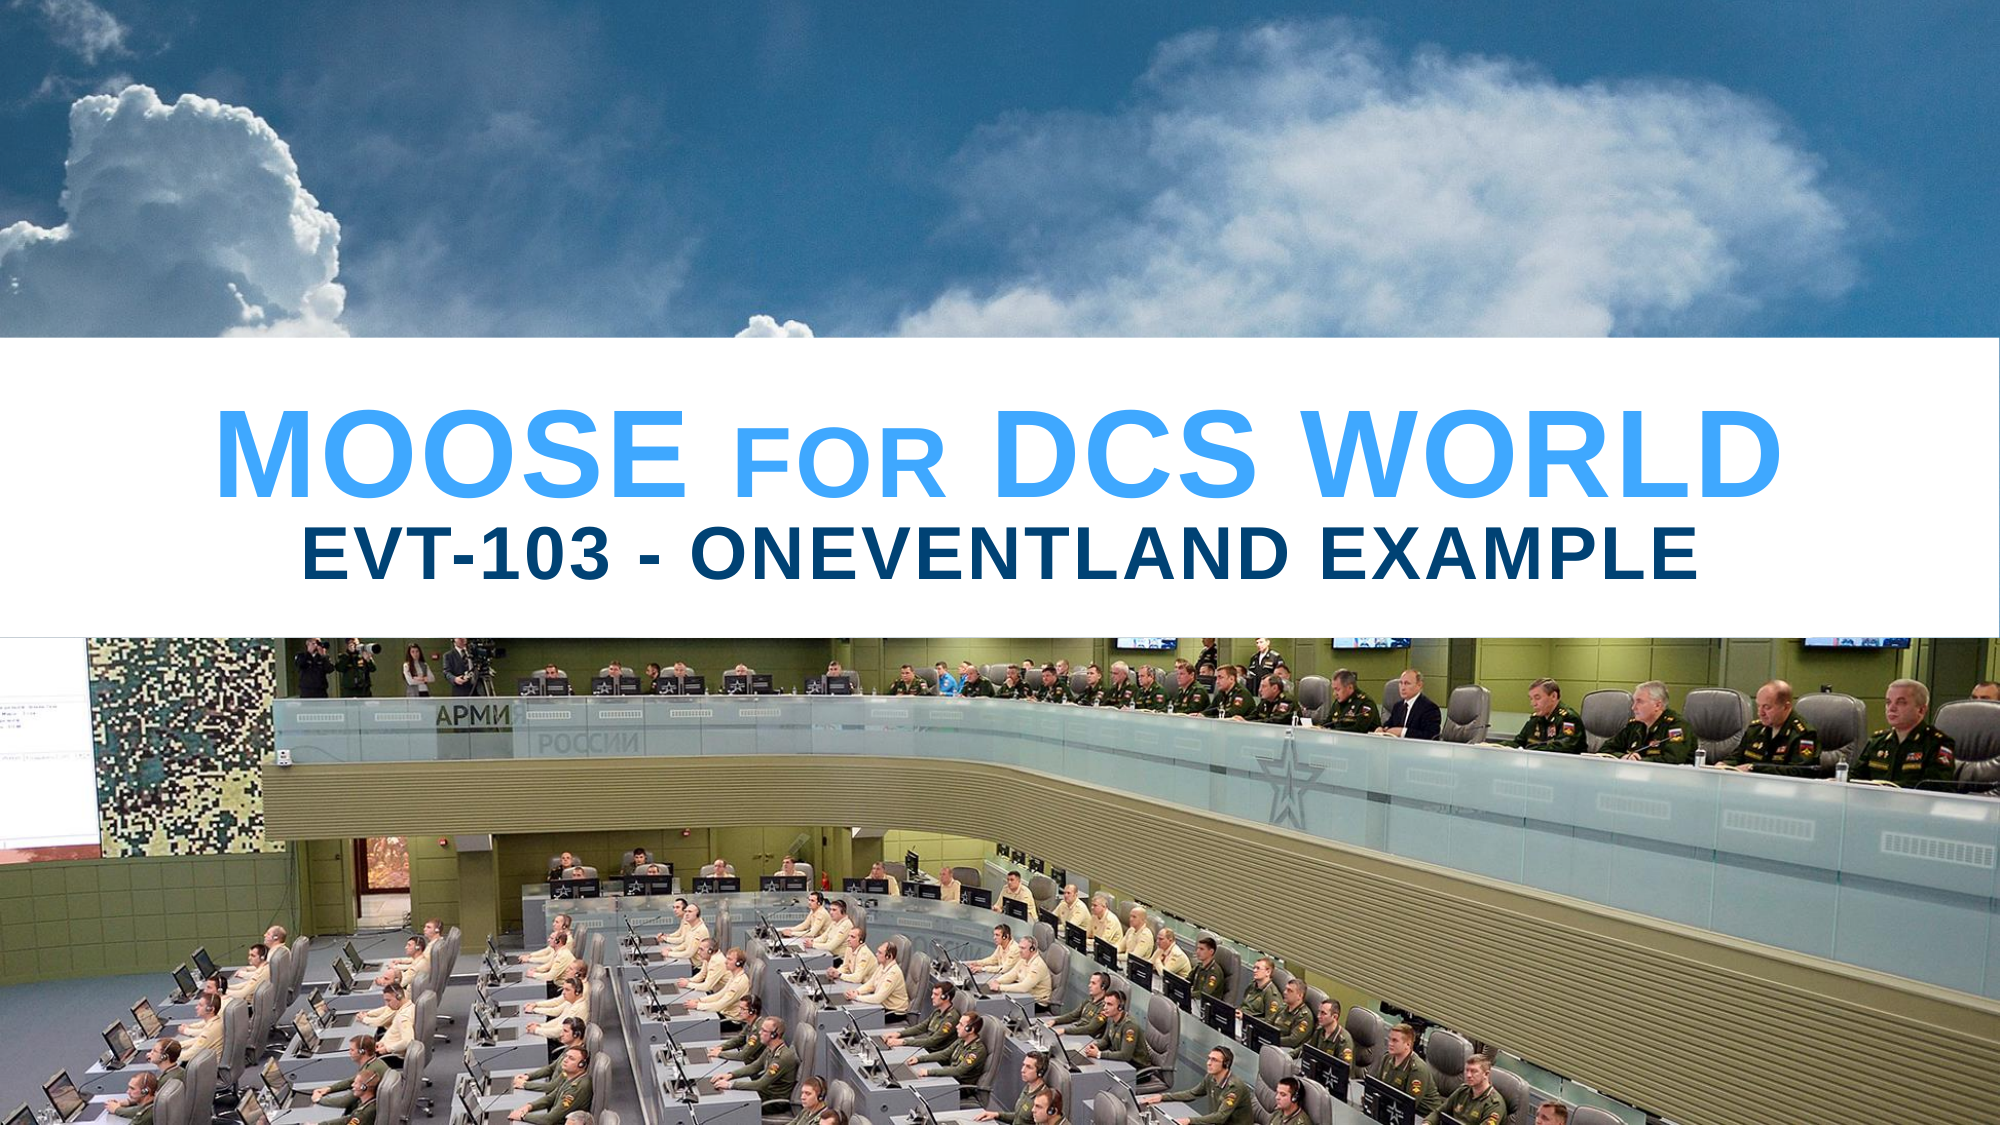

# moose for dcs world EVT-103 - OnEventLand Example